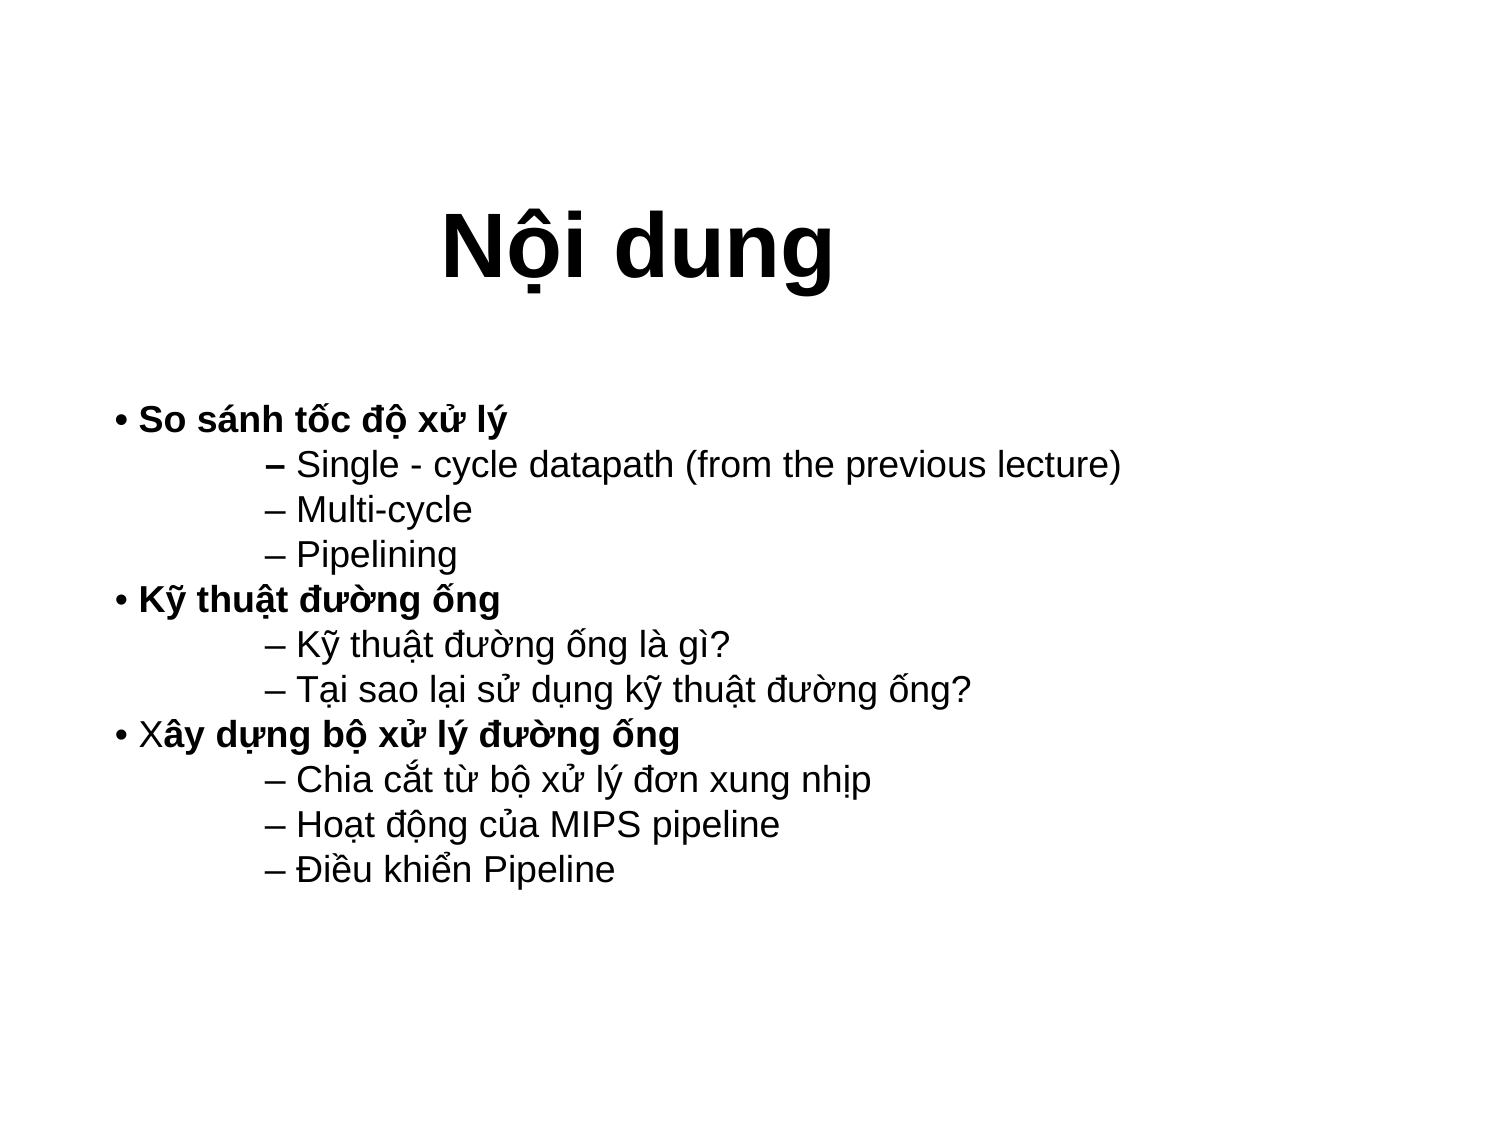

# Nội dung
• So sánh tốc độ xử lý
	– Single ‐ cycle datapath (from the previous lecture)
	– Multi‐cycle
	– Pipelining
• Kỹ thuật đường ống
	– Kỹ thuật đường ống là gì?
	– Tại sao lại sử dụng kỹ thuật đường ống?
• Xây dựng bộ xử lý đường ống
	– Chia cắt từ bộ xử lý đơn xung nhịp
	– Hoạt động của MIPS pipeline
	– Điều khiển Pipeline